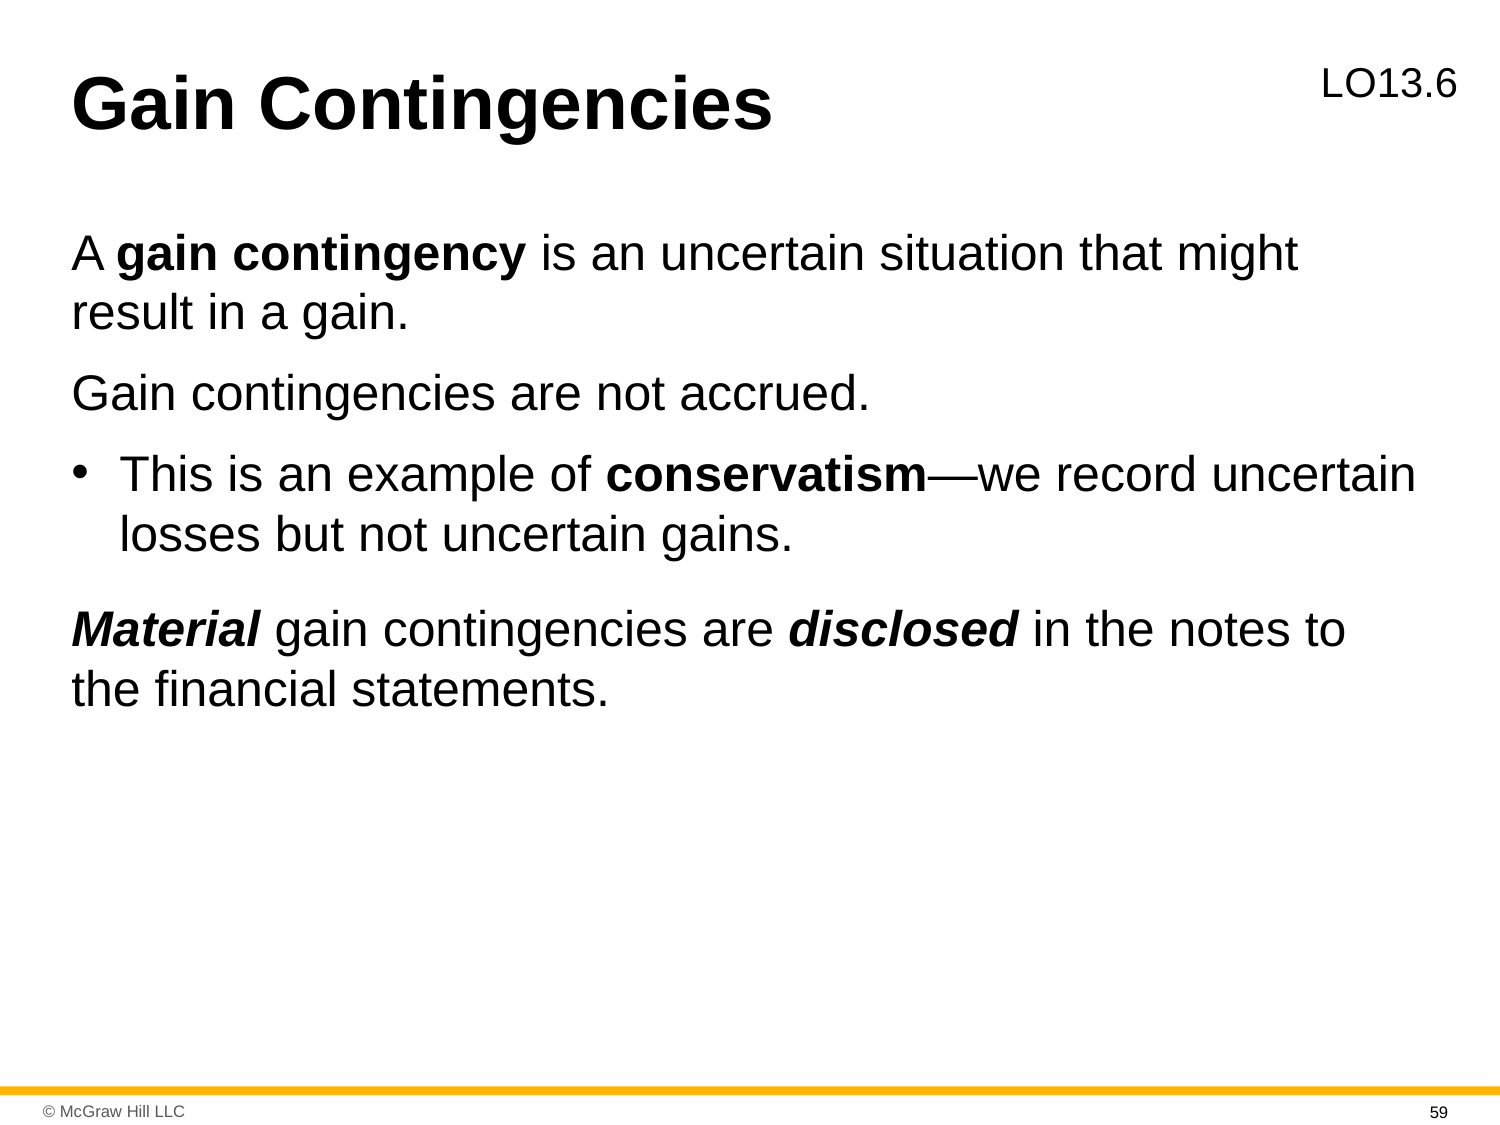

# Gain Contingencies
L O13.6
A gain contingency is an uncertain situation that might result in a gain.
Gain contingencies are not accrued.
This is an example of conservatism—we record uncertain losses but not uncertain gains.
Material gain contingencies are disclosed in the notes to the financial statements.
59